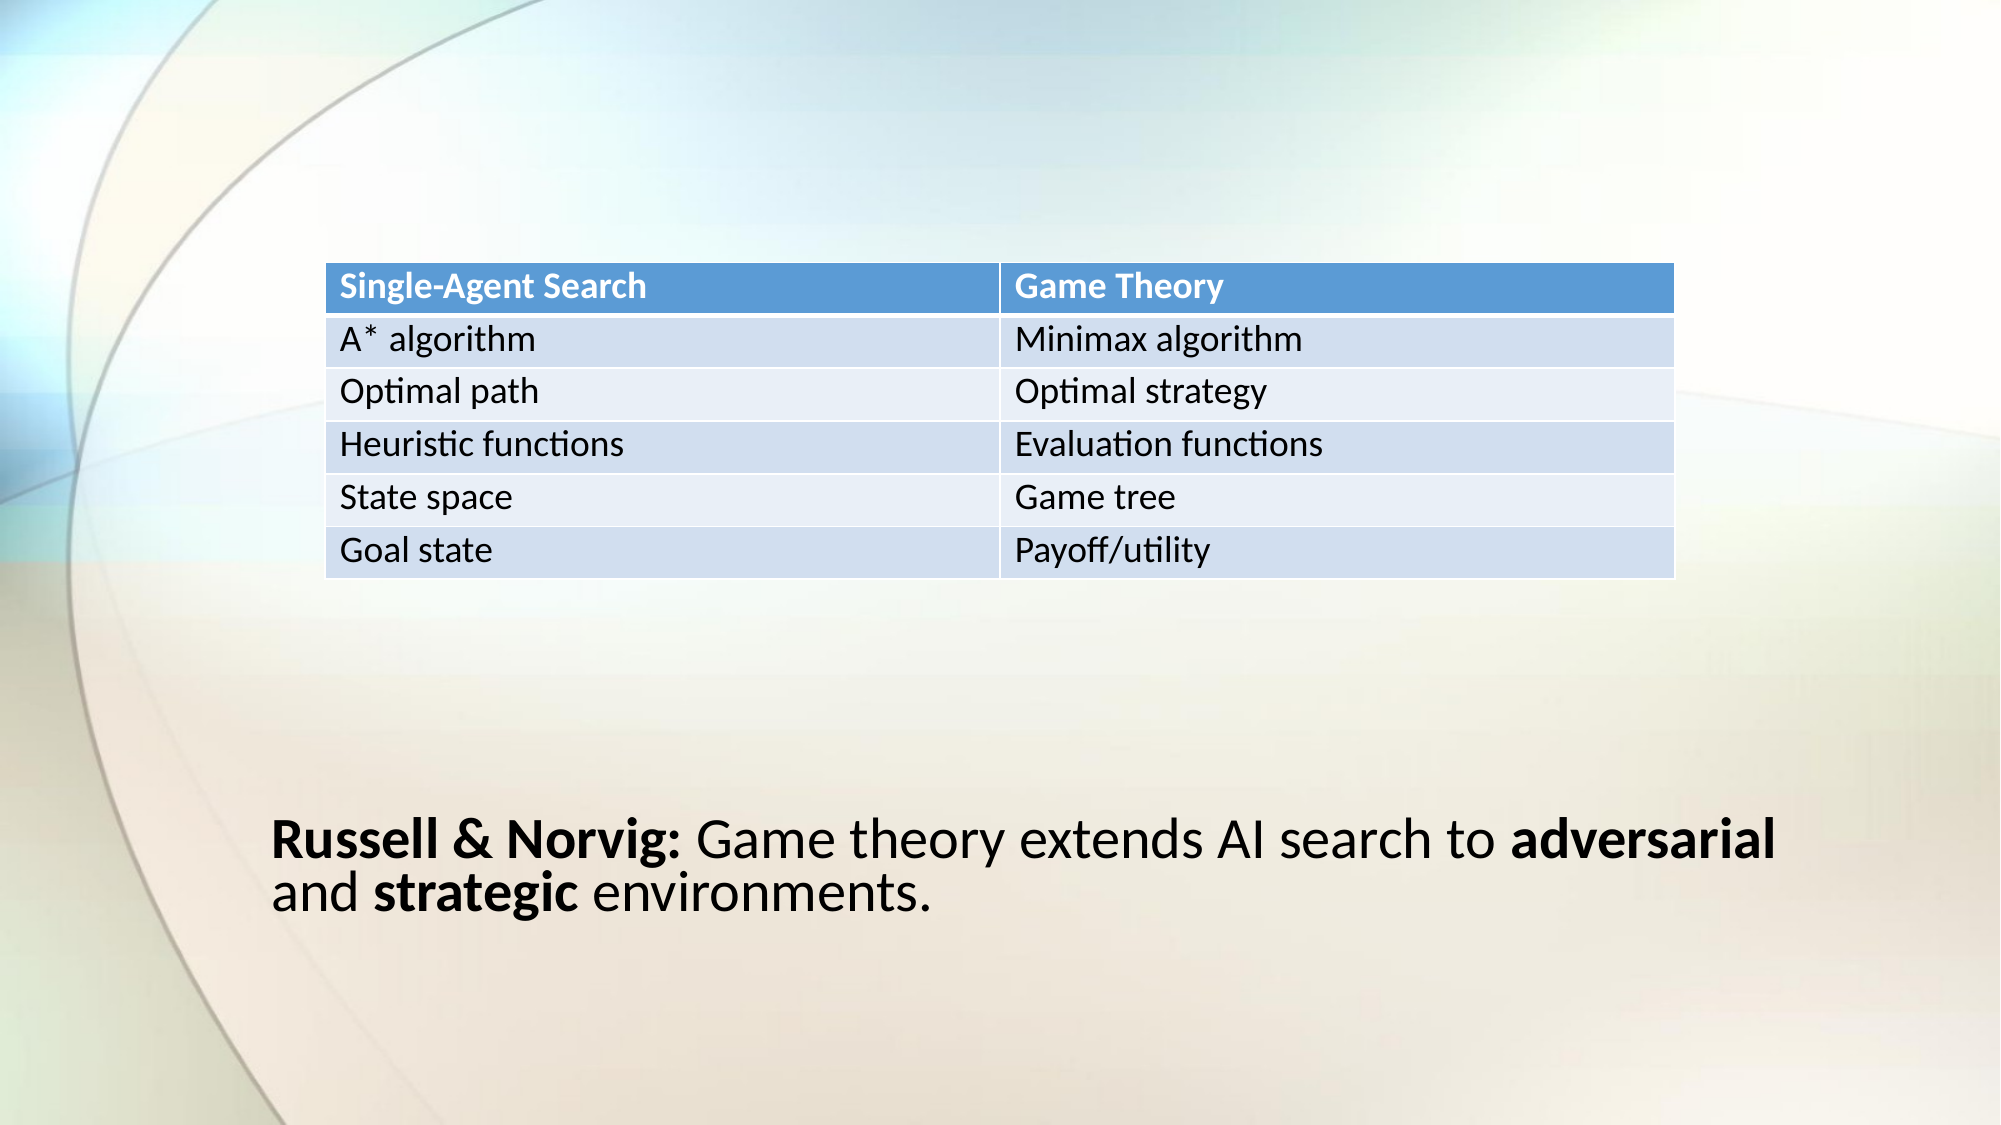

| Single-Agent Search | Game Theory |
| --- | --- |
| A\* algorithm | Minimax algorithm |
| Optimal path | Optimal strategy |
| Heuristic functions | Evaluation functions |
| State space | Game tree |
| Goal state | Payoff/utility |
Russell & Norvig: Game theory extends AI search to adversarial and strategic environments.